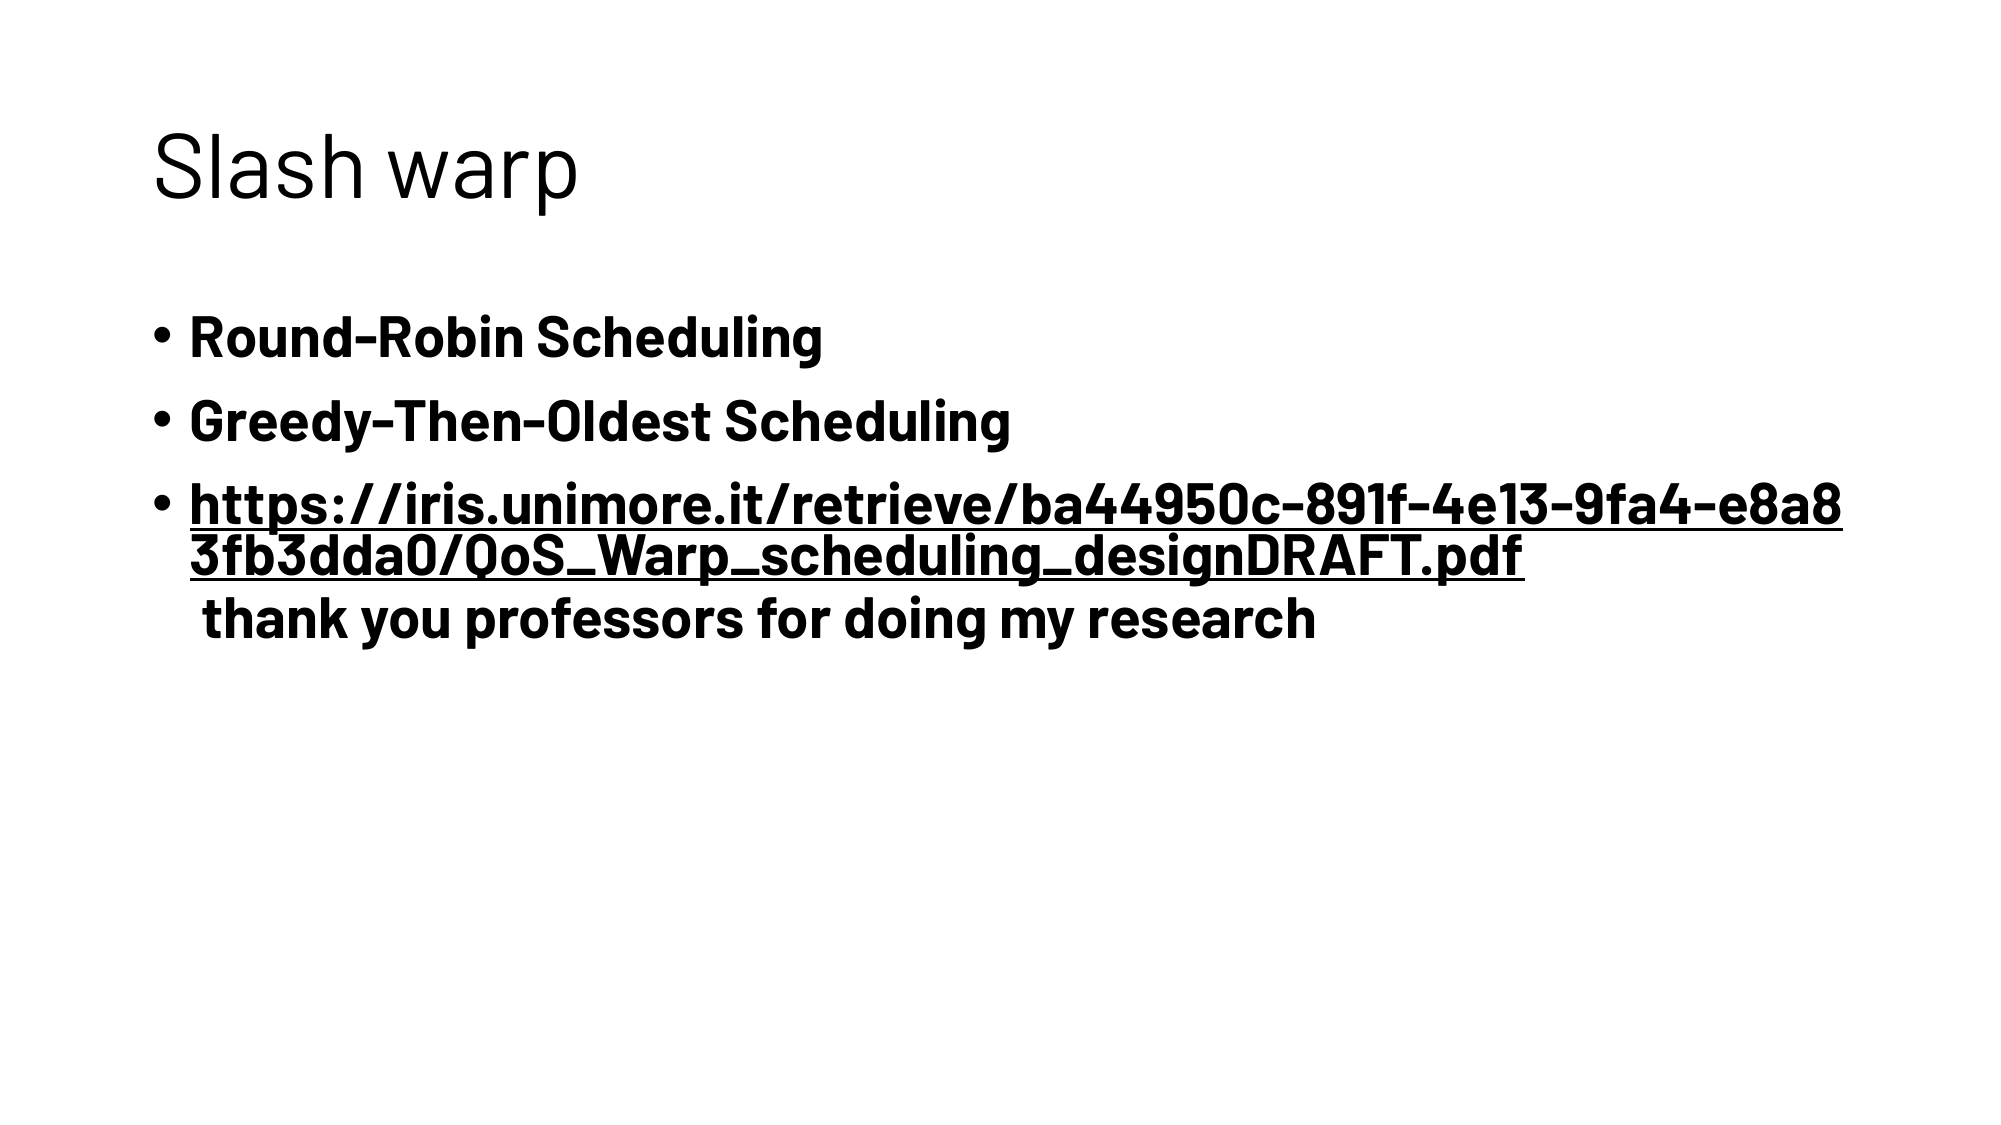

# Slash warp
Round-Robin Scheduling
Greedy-Then-Oldest Scheduling
https://iris.unimore.it/retrieve/ba44950c-891f-4e13-9fa4-e8a83fb3dda0/QoS_Warp_scheduling_designDRAFT.pdf thank you professors for doing my research